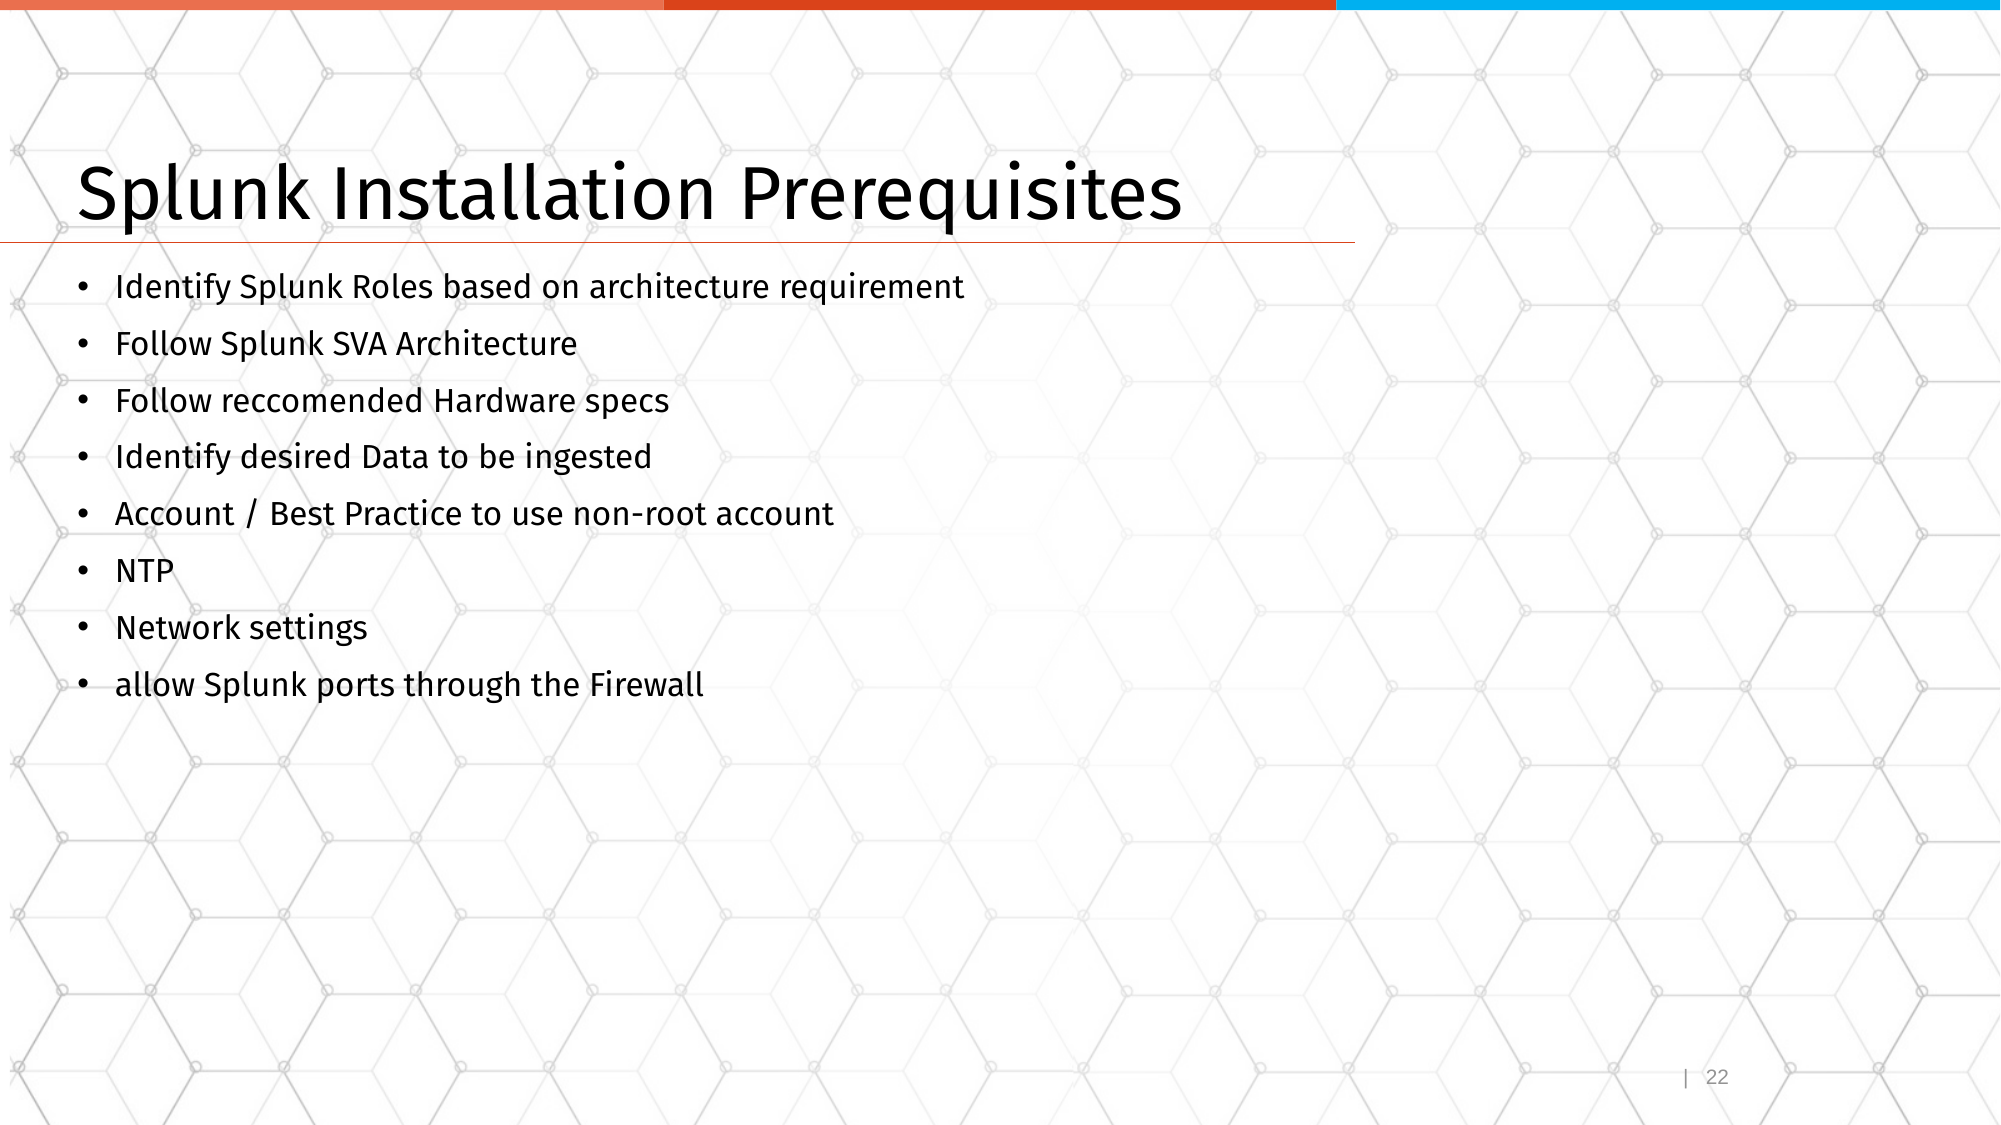

# Splunk Installation Prerequisites
Identify Splunk Roles based on architecture requirement
Follow Splunk SVA Architecture
Follow reccomended Hardware specs
Identify desired Data to be ingested
Account / Best Practice to use non-root account
NTP
Network settings
allow Splunk ports through the Firewall

|   22